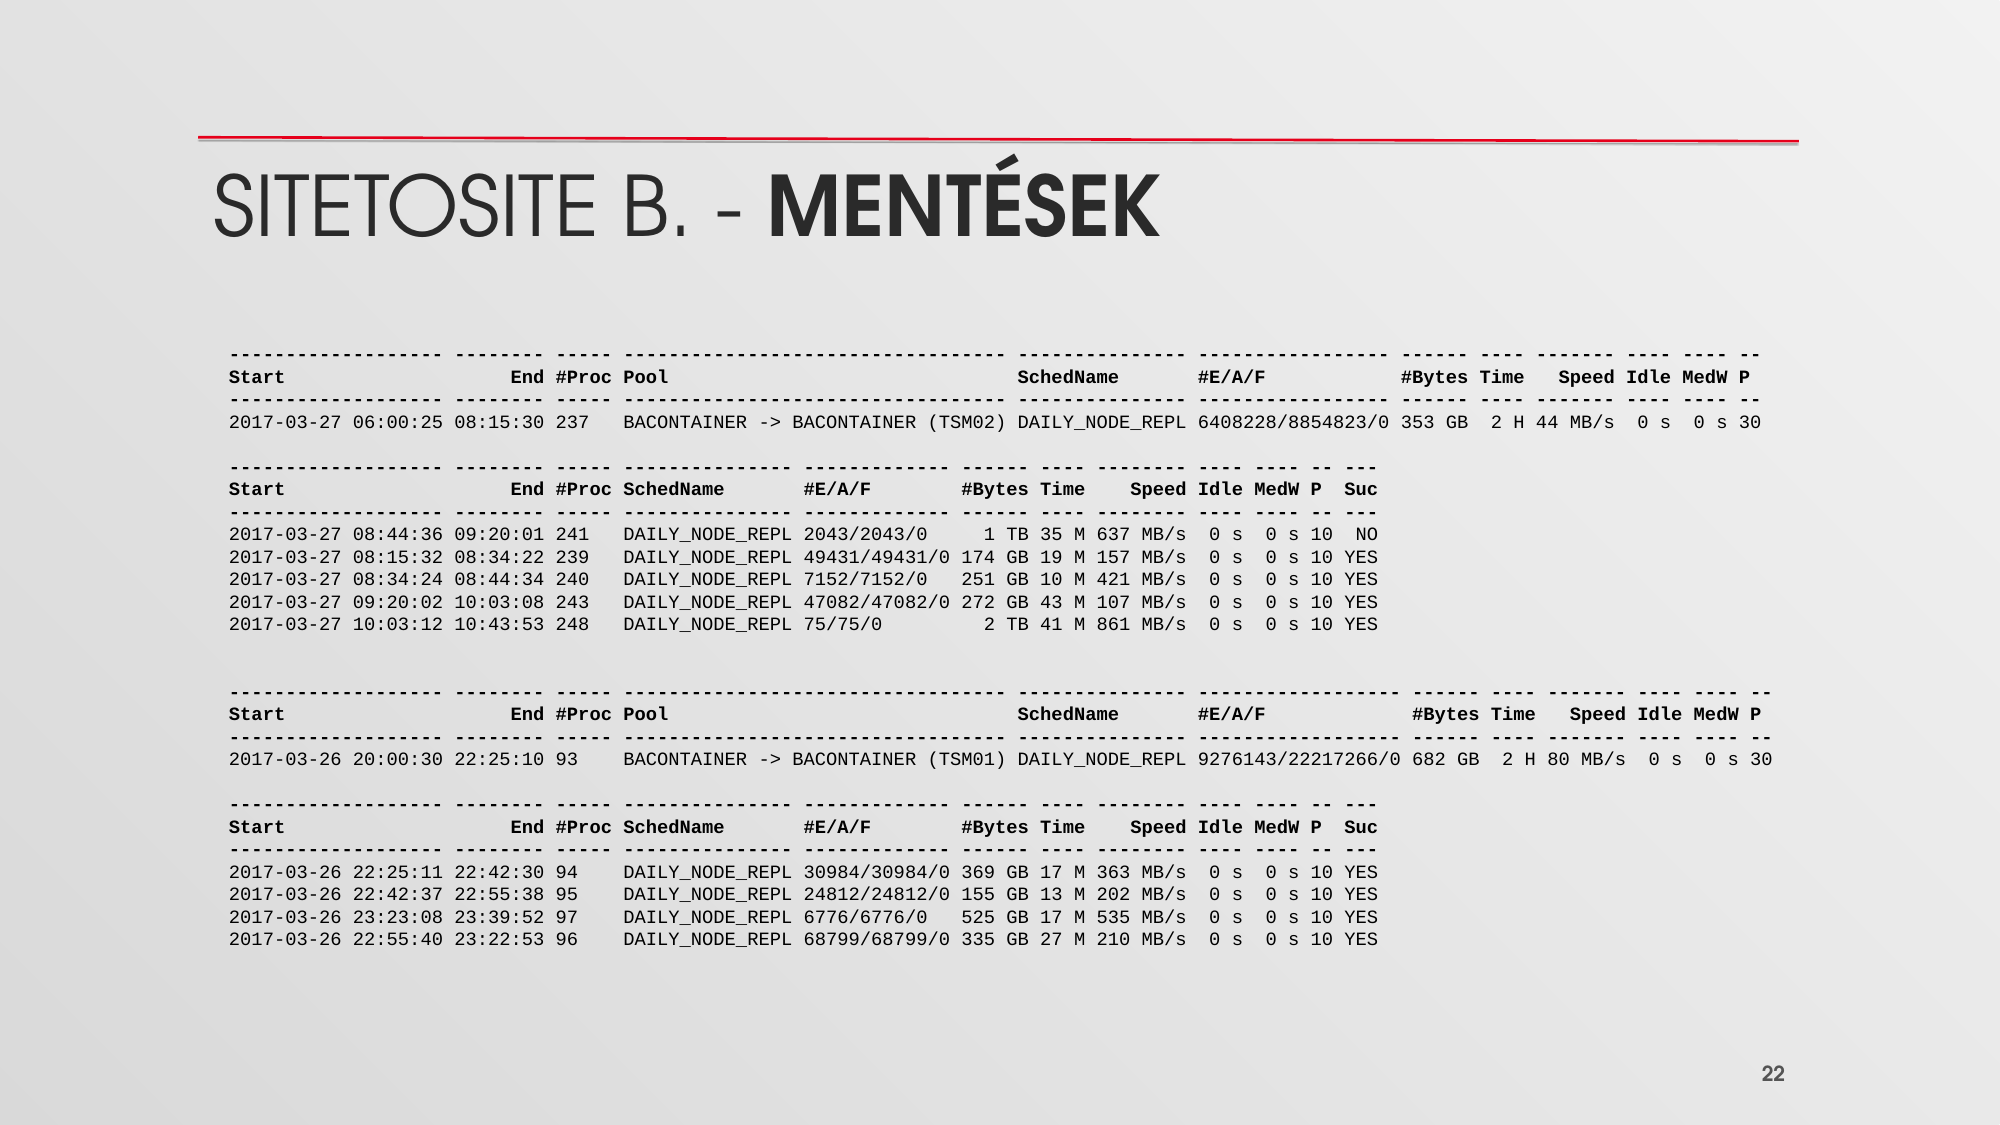

# SitetoSite B. - Mentések
------------------- -------- ----- ---------------------------------- --------------- ----------------- ------ ---- ------- ---- ---- --
Start                    End #Proc Pool                               SchedName       #E/A/F            #Bytes Time   Speed Idle MedW P
------------------- -------- ----- ---------------------------------- --------------- ----------------- ------ ---- ------- ---- ---- --
2017-03-27 06:00:25 08:15:30 237   BACONTAINER -> BACONTAINER (TSM02) DAILY_NODE_REPL 6408228/8854823/0 353 GB  2 H 44 MB/s  0 s  0 s 30

------------------- -------- ----- --------------- ------------- ------ ---- -------- ---- ---- -- ---
Start                    End #Proc SchedName       #E/A/F        #Bytes Time    Speed Idle MedW P  Suc
------------------- -------- ----- --------------- ------------- ------ ---- -------- ---- ---- -- ---
2017-03-27 08:44:36 09:20:01 241   DAILY_NODE_REPL 2043/2043/0     1 TB 35 M 637 MB/s  0 s  0 s 10  NO
2017-03-27 08:15:32 08:34:22 239   DAILY_NODE_REPL 49431/49431/0 174 GB 19 M 157 MB/s  0 s  0 s 10 YES
2017-03-27 08:34:24 08:44:34 240   DAILY_NODE_REPL 7152/7152/0   251 GB 10 M 421 MB/s  0 s  0 s 10 YES
2017-03-27 09:20:02 10:03:08 243   DAILY_NODE_REPL 47082/47082/0 272 GB 43 M 107 MB/s  0 s  0 s 10 YES
2017-03-27 10:03:12 10:43:53 248   DAILY_NODE_REPL 75/75/0         2 TB 41 M 861 MB/s  0 s  0 s 10 YES

------------------- -------- ----- ---------------------------------- --------------- ------------------ ------ ---- ------- ---- ---- --
Start                    End #Proc Pool                               SchedName       #E/A/F             #Bytes Time   Speed Idle MedW P
------------------- -------- ----- ---------------------------------- --------------- ------------------ ------ ---- ------- ---- ---- --
2017-03-26 20:00:30 22:25:10 93    BACONTAINER -> BACONTAINER (TSM01) DAILY_NODE_REPL 9276143/22217266/0 682 GB  2 H 80 MB/s  0 s  0 s 30

------------------- -------- ----- --------------- ------------- ------ ---- -------- ---- ---- -- ---
Start                    End #Proc SchedName       #E/A/F        #Bytes Time    Speed Idle MedW P  Suc
------------------- -------- ----- --------------- ------------- ------ ---- -------- ---- ---- -- ---
2017-03-26 22:25:11 22:42:30 94    DAILY_NODE_REPL 30984/30984/0 369 GB 17 M 363 MB/s  0 s  0 s 10 YES
2017-03-26 22:42:37 22:55:38 95    DAILY_NODE_REPL 24812/24812/0 155 GB 13 M 202 MB/s  0 s  0 s 10 YES
2017-03-26 23:23:08 23:39:52 97    DAILY_NODE_REPL 6776/6776/0   525 GB 17 M 535 MB/s  0 s  0 s 10 YES
2017-03-26 22:55:40 23:22:53 96    DAILY_NODE_REPL 68799/68799/0 335 GB 27 M 210 MB/s  0 s  0 s 10 YES

22